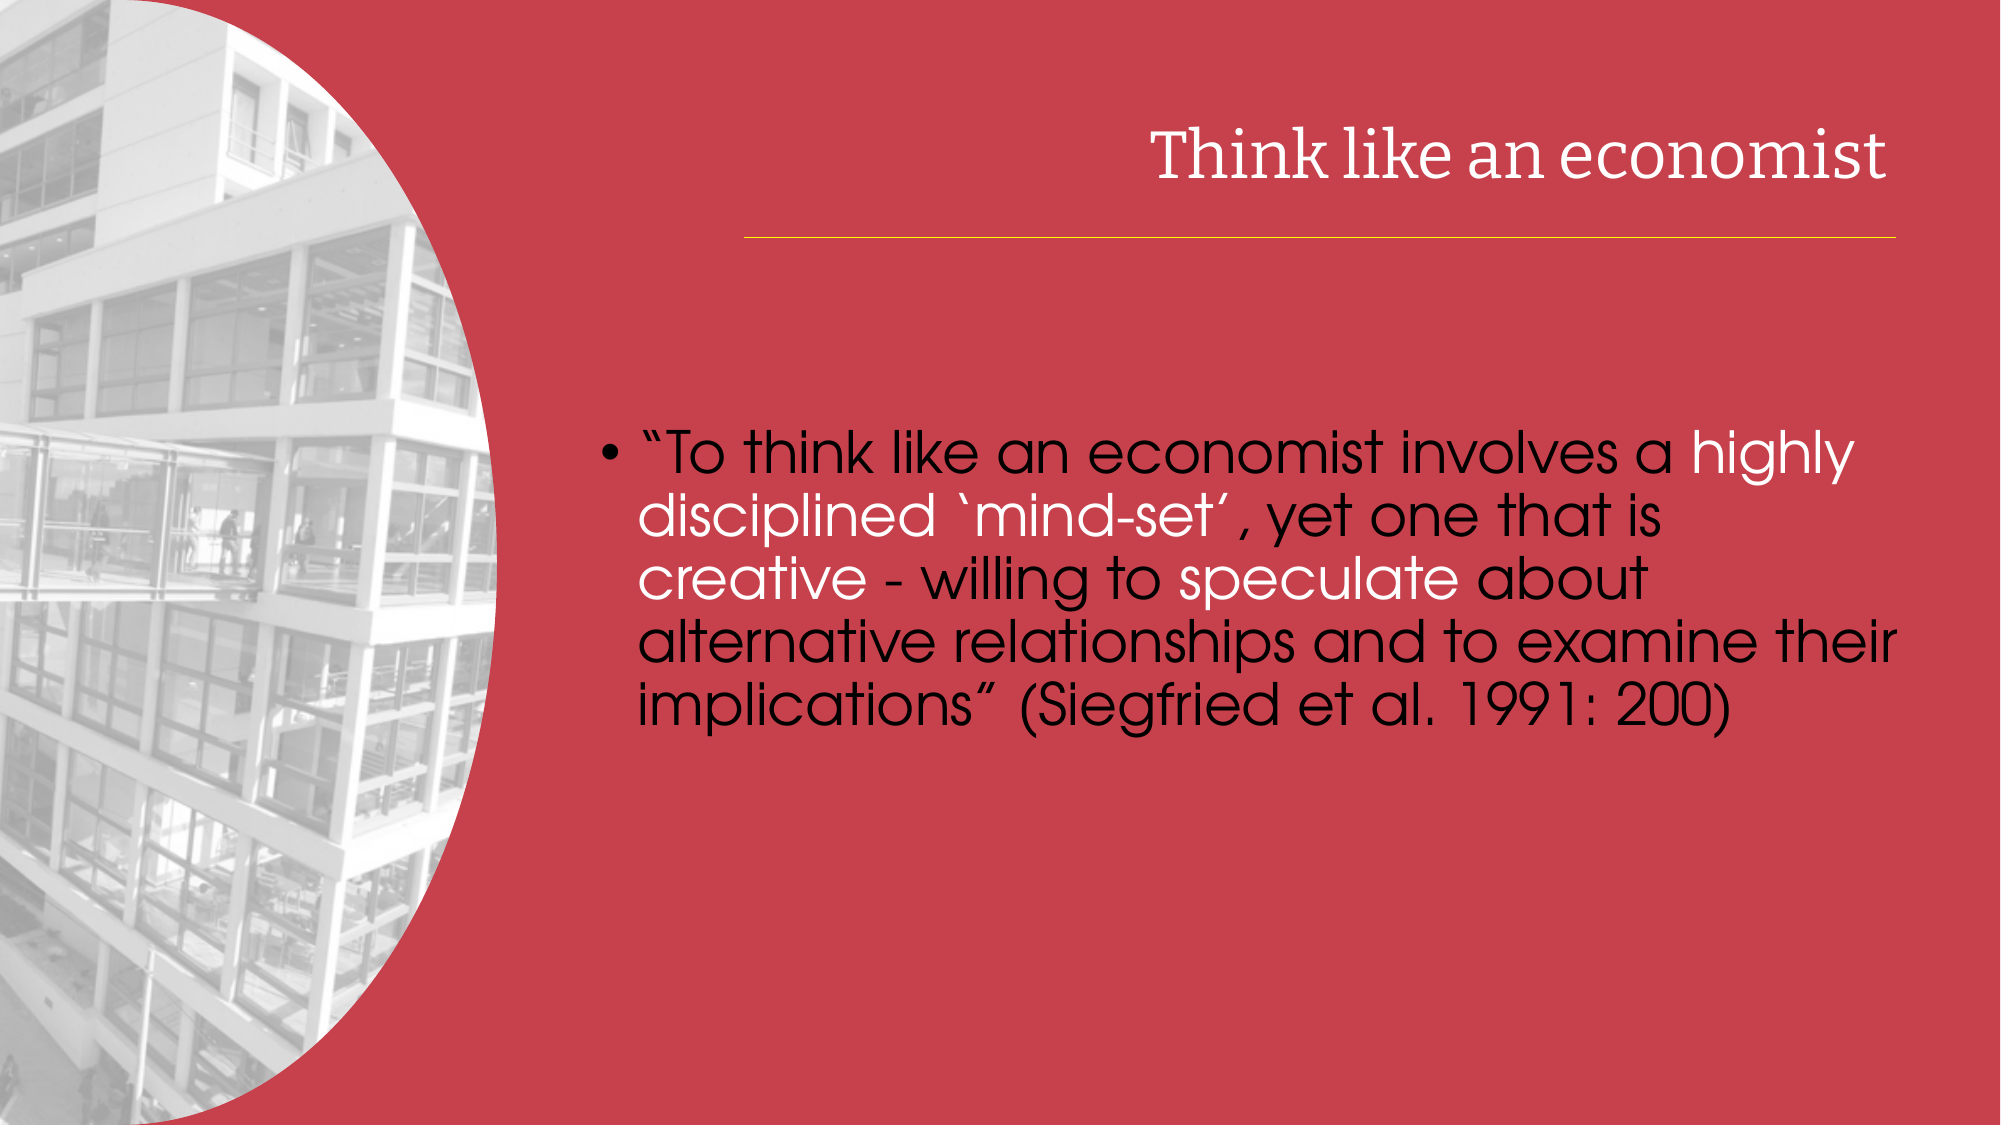

# Think like an economist
“To think like an economist involves a highly disciplined ‘mind-set’, yet one that is creative - willing to speculate about alternative relationships and to examine their implications” (Siegfried et al. 1991: 200)